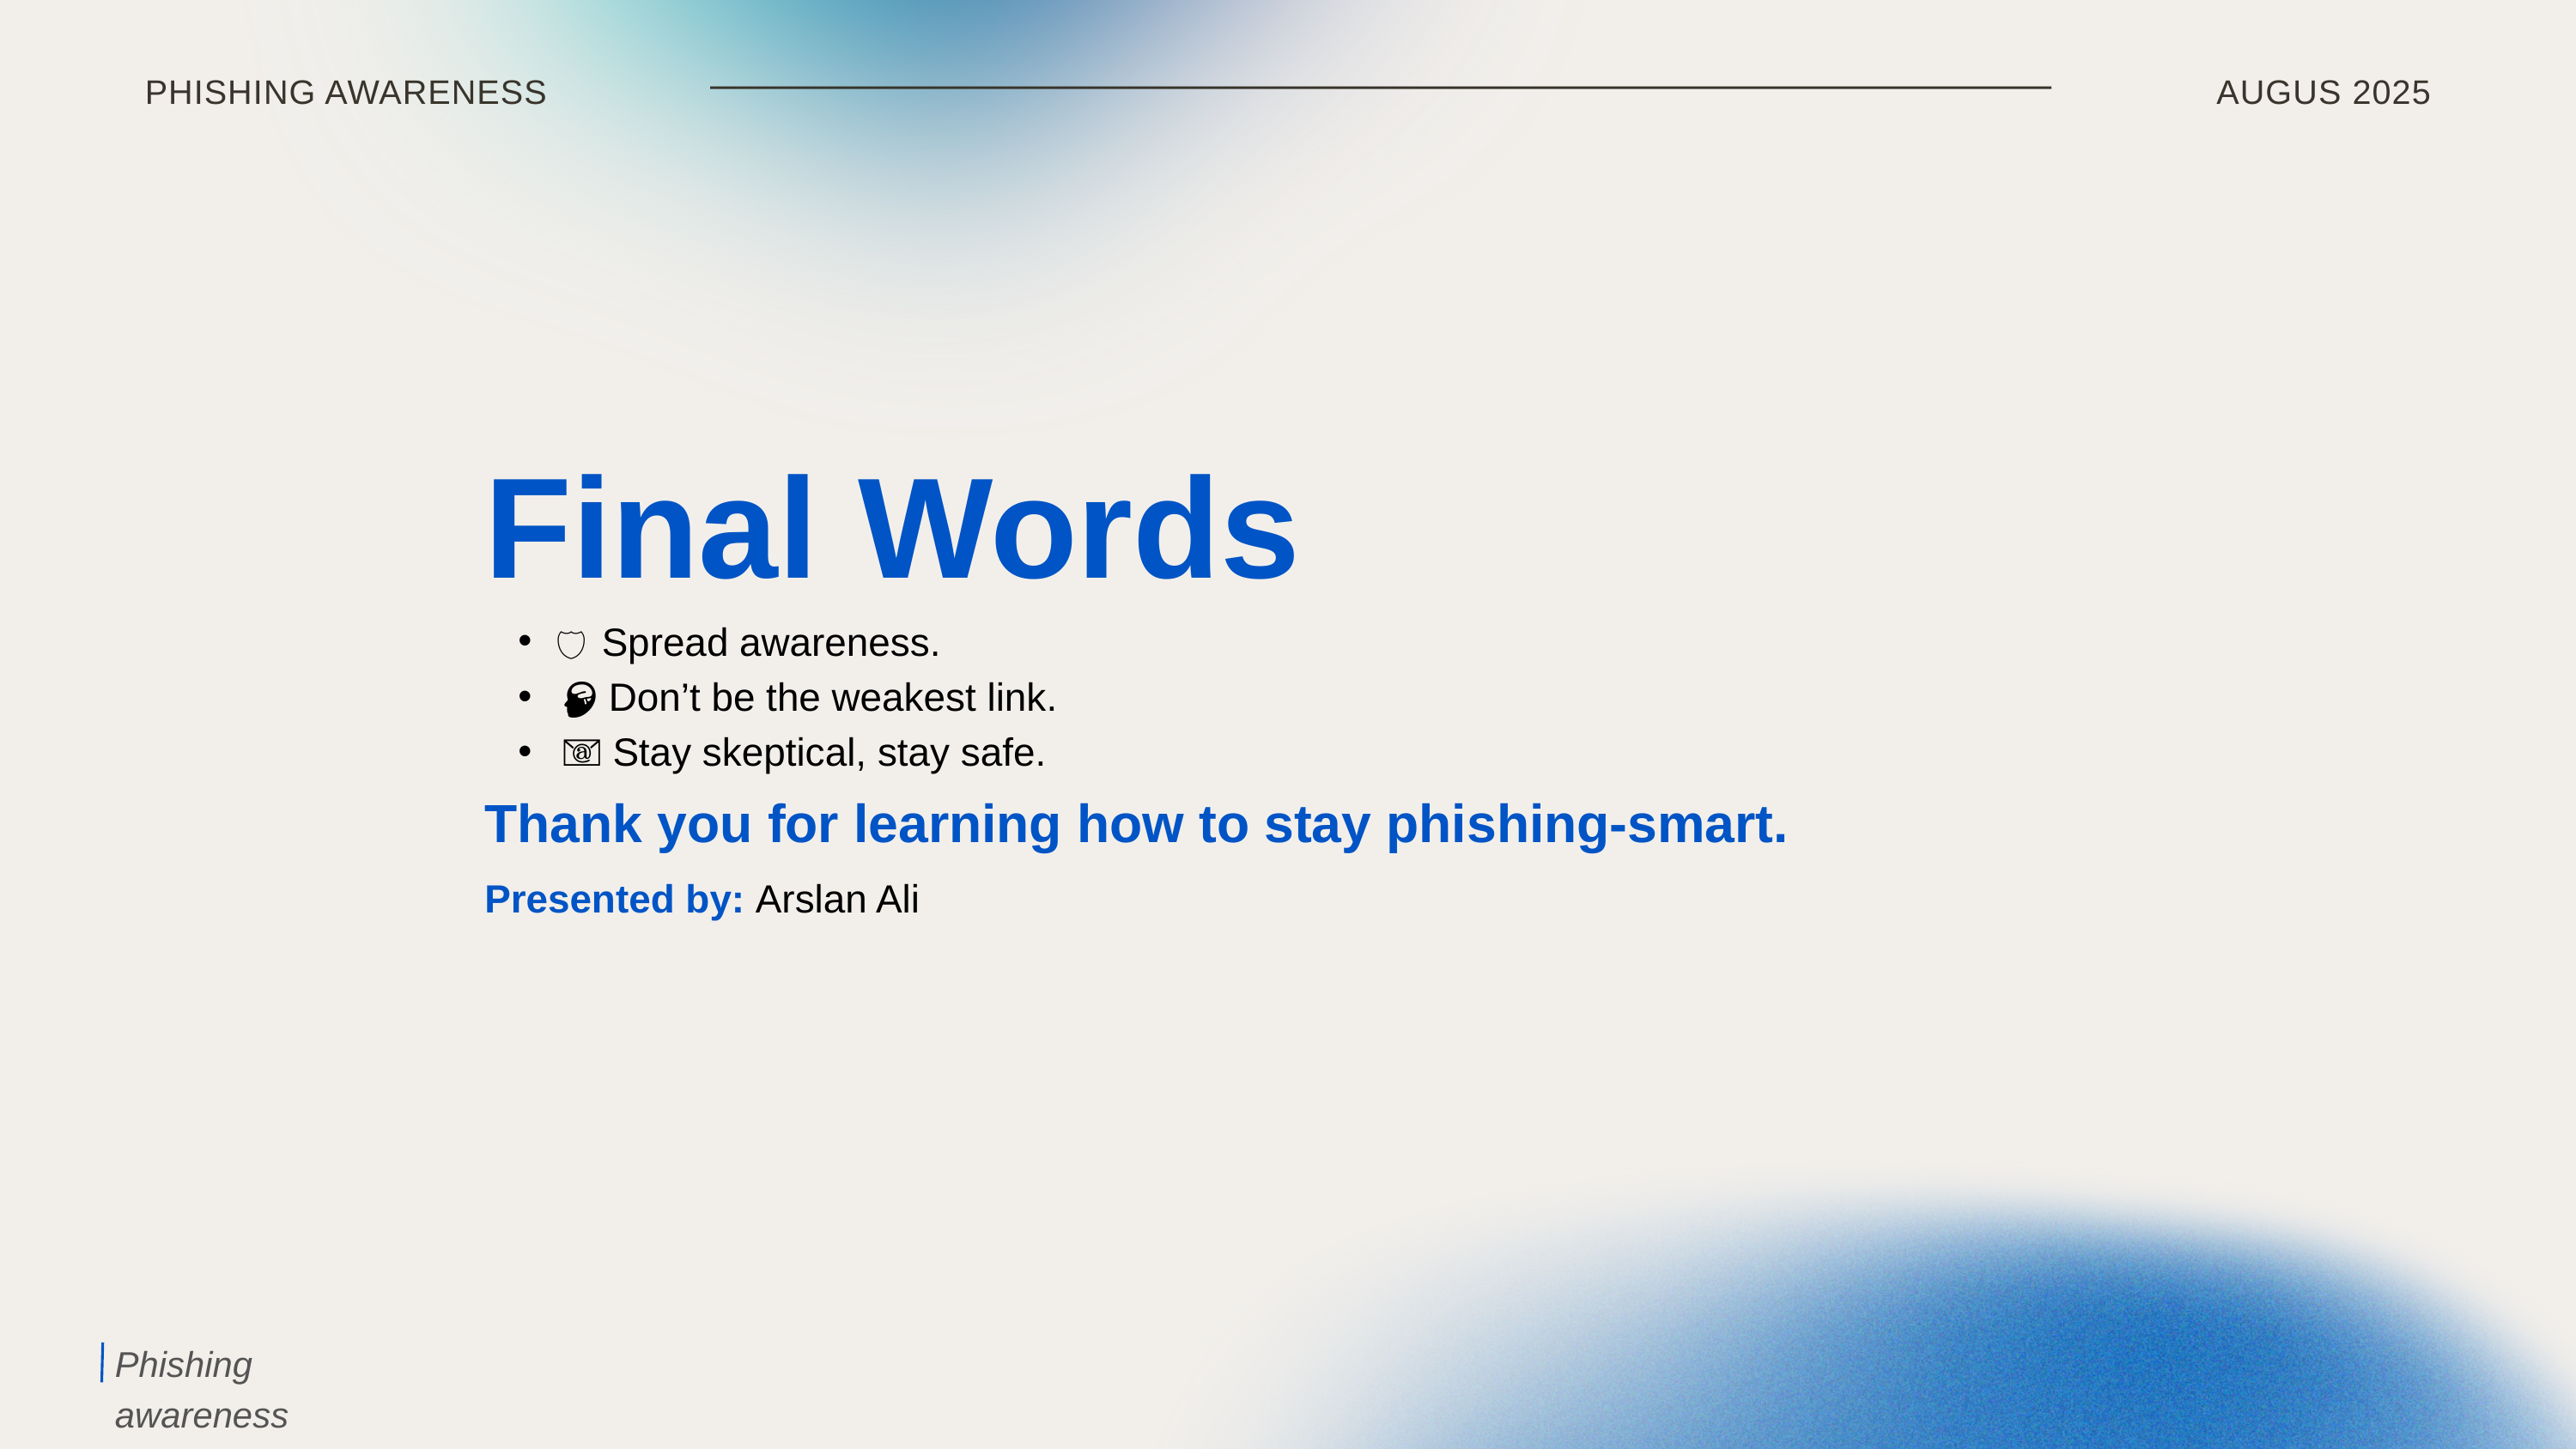

PHISHING AWARENESS
AUGUS 2025

Final Words
🛡️ Spread awareness.
 🧠 Don’t be the weakest link.
 📧 Stay skeptical, stay safe.
Thank you for learning how to stay phishing-smart.
Presented by: Arslan Ali

Phishing awareness